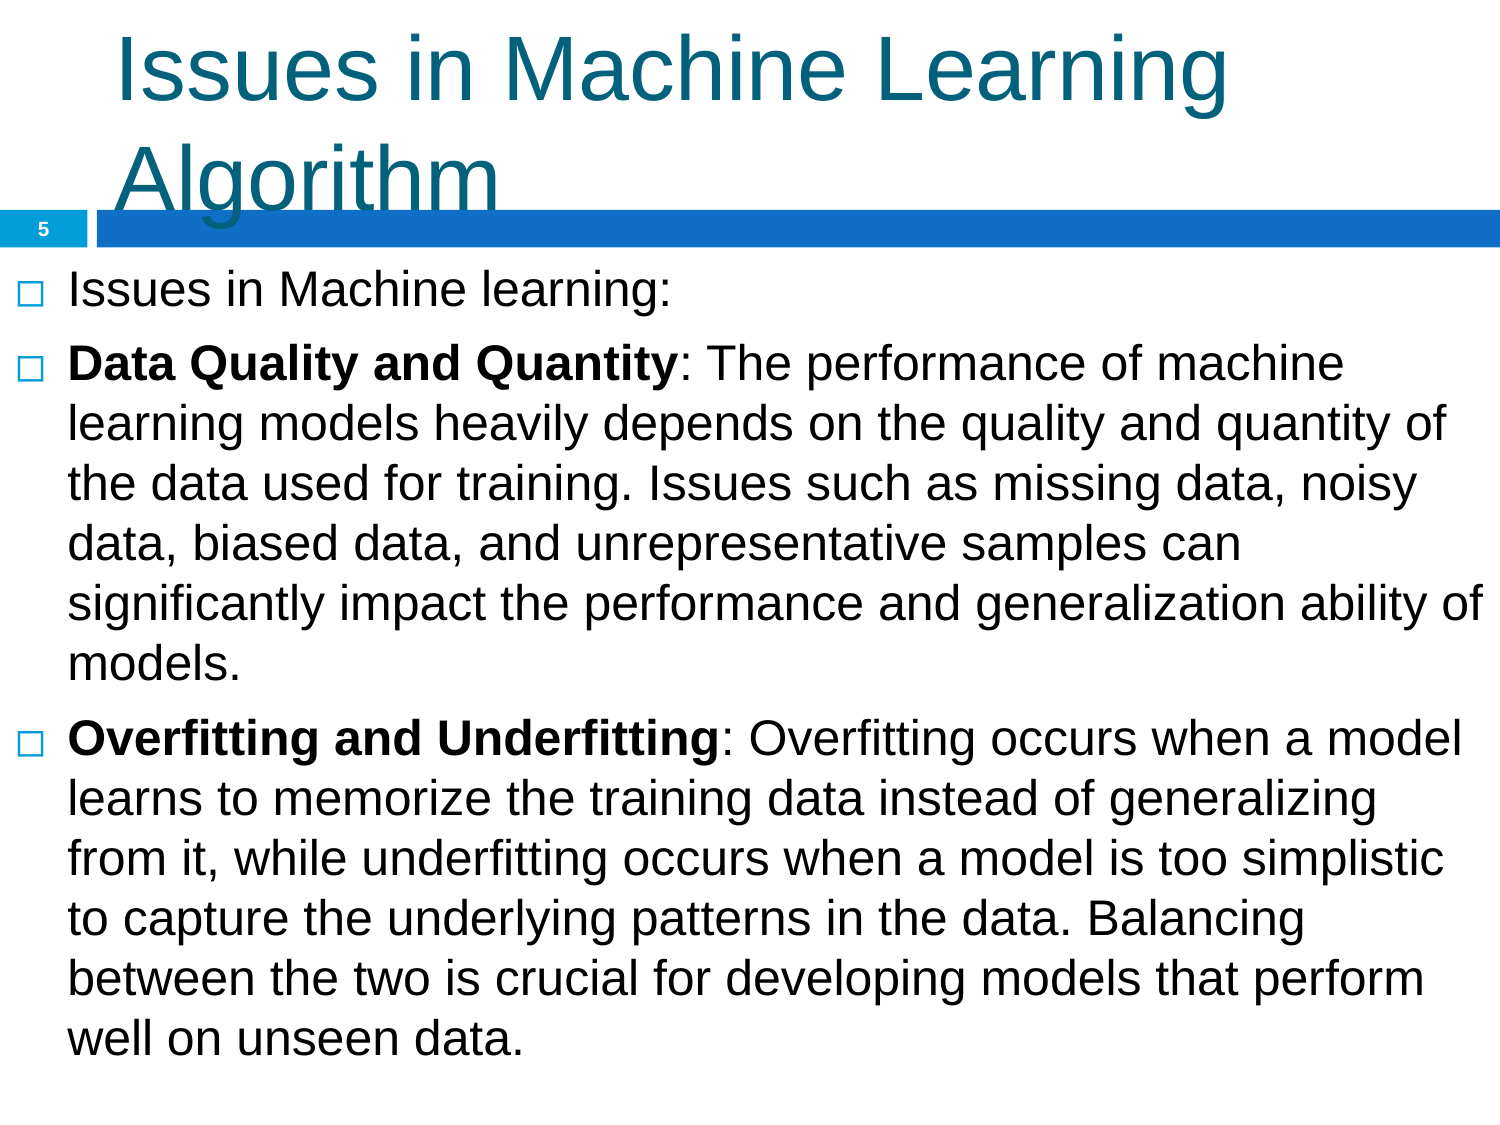

# Issues in Machine Learning Algorithm
5
Issues in Machine learning:
Data Quality and Quantity: The performance of machine learning models heavily depends on the quality and quantity of the data used for training. Issues such as missing data, noisy data, biased data, and unrepresentative samples can significantly impact the performance and generalization ability of models.
Overfitting and Underfitting: Overfitting occurs when a model learns to memorize the training data instead of generalizing from it, while underfitting occurs when a model is too simplistic to capture the underlying patterns in the data. Balancing between the two is crucial for developing models that perform well on unseen data.